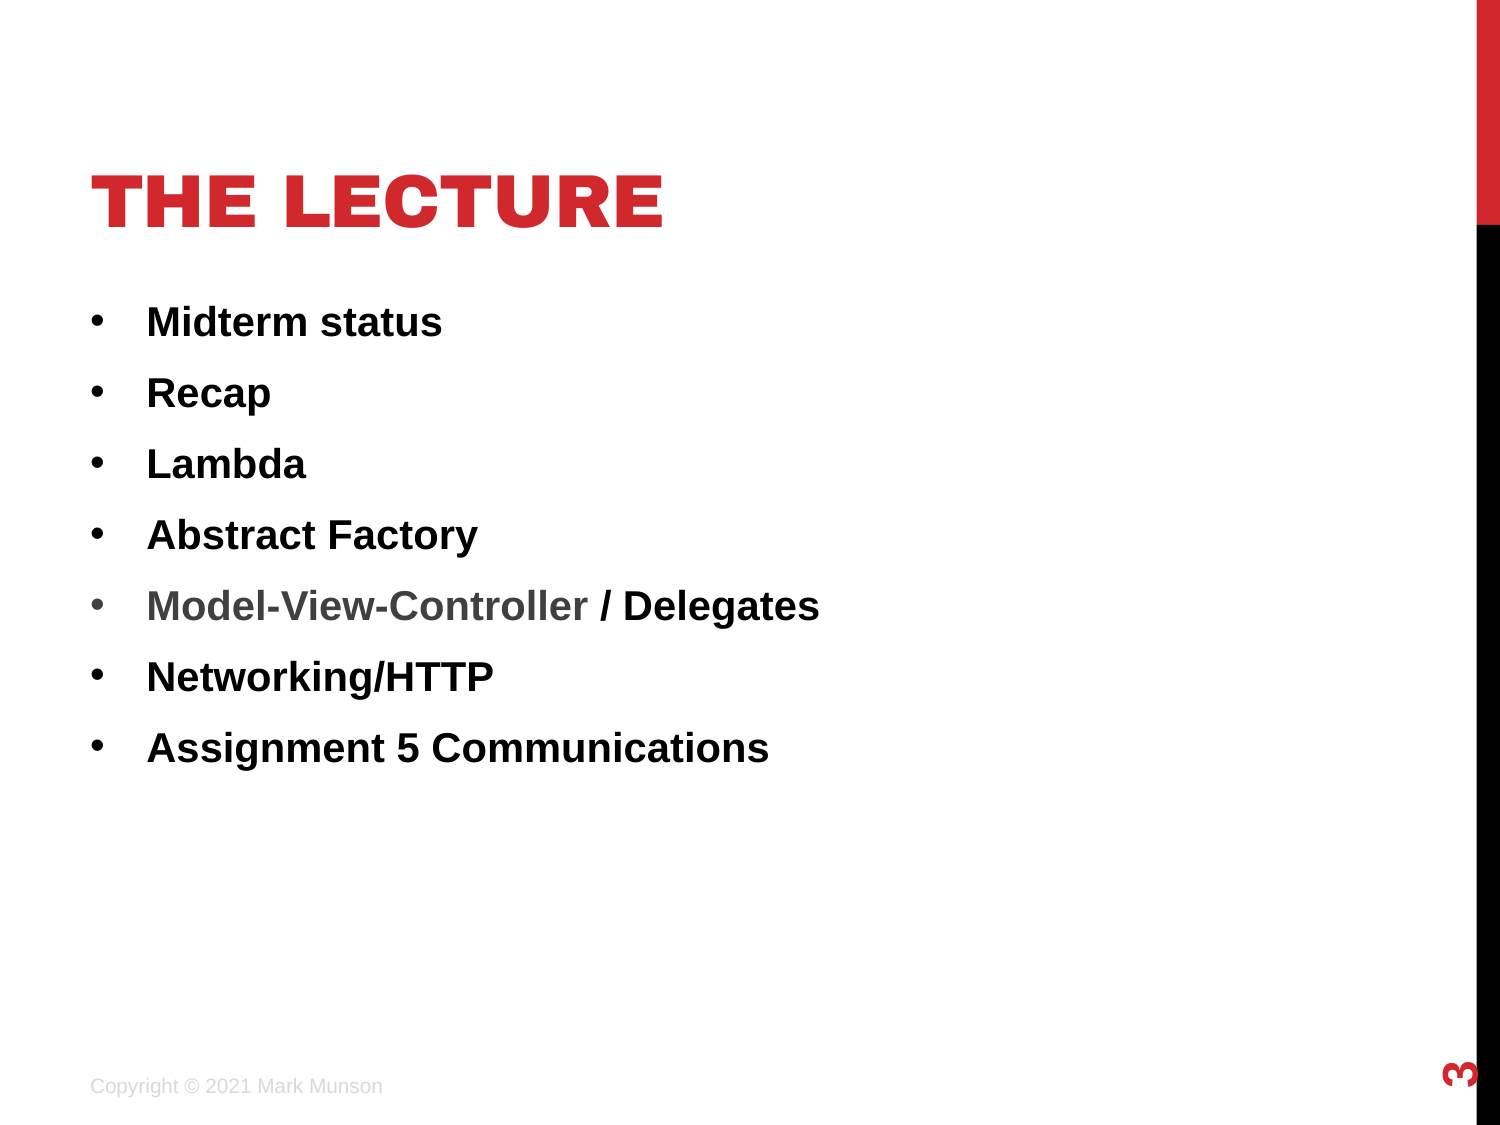

# The Lecture
Midterm status
Recap
Lambda
Abstract Factory
Model-View-Controller / Delegates
Networking/HTTP
Assignment 5 Communications

3
Copyright © 2021 Mark Munson